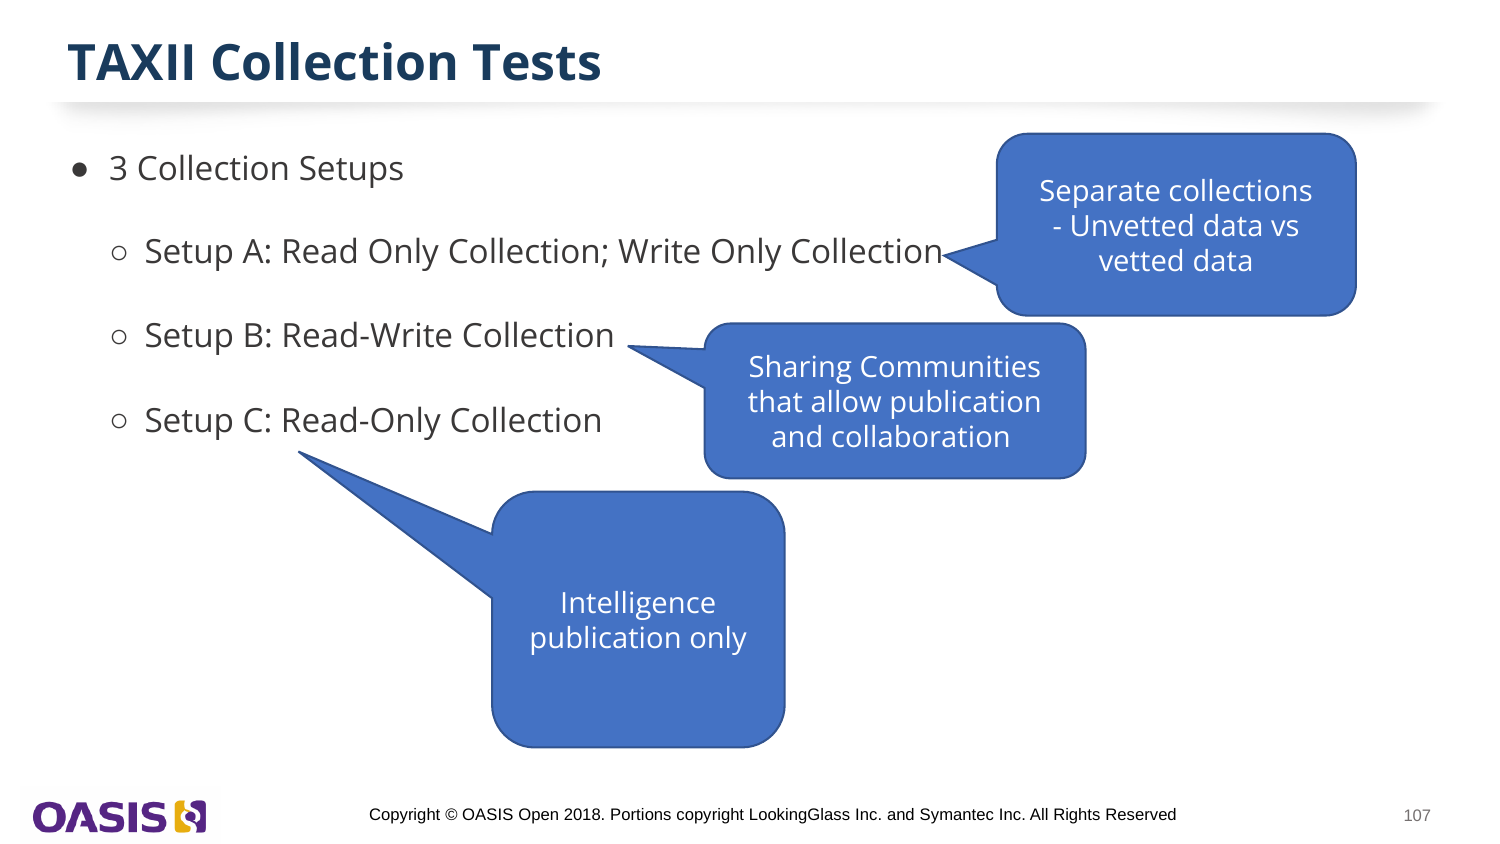

# TAXII Collection Tests
Separate collections
- Unvetted data vs vetted data
3 Collection Setups
Setup A: Read Only Collection; Write Only Collection
Setup B: Read-Write Collection
Setup C: Read-Only Collection
Sharing Communities that allow publication and collaboration
Intelligence publication only